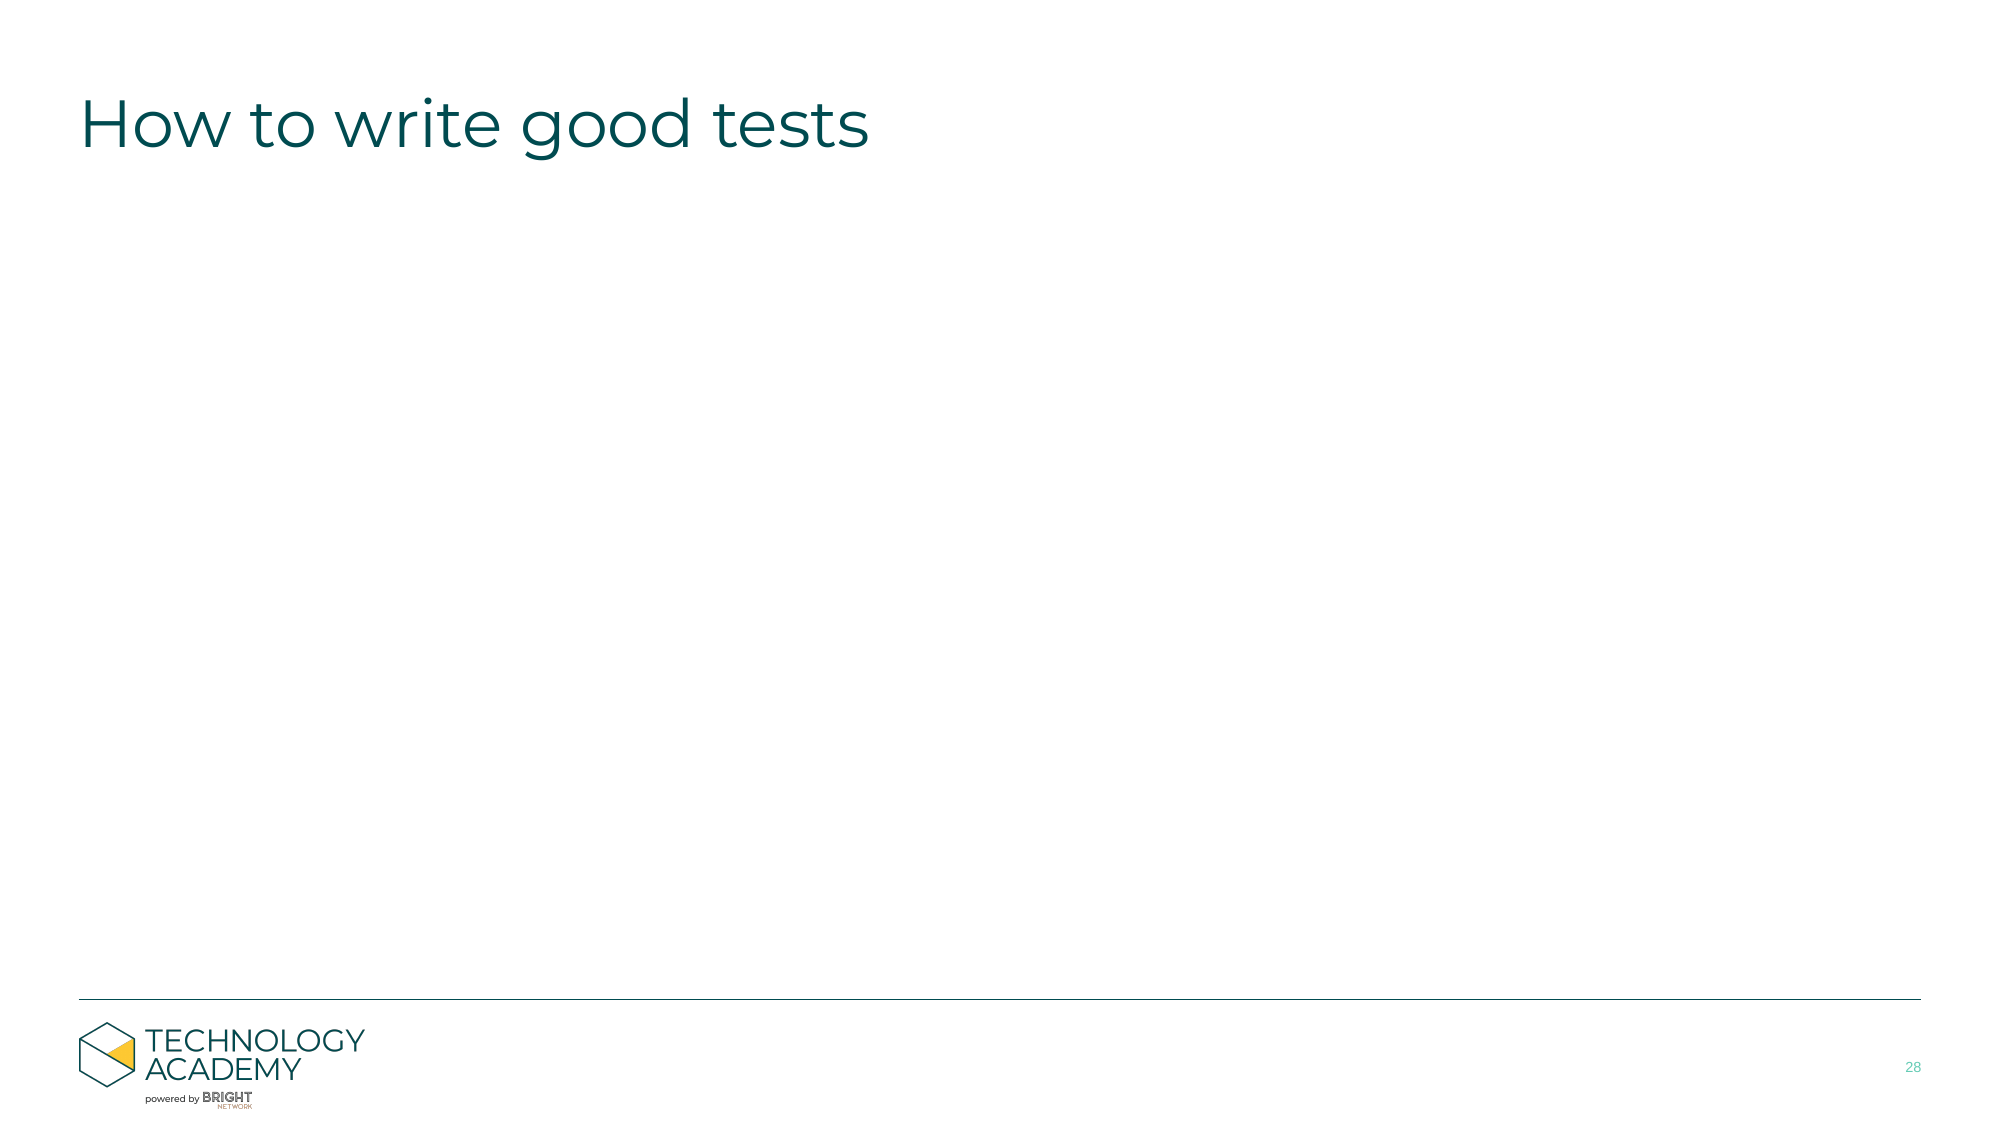

# How to write good tests

28